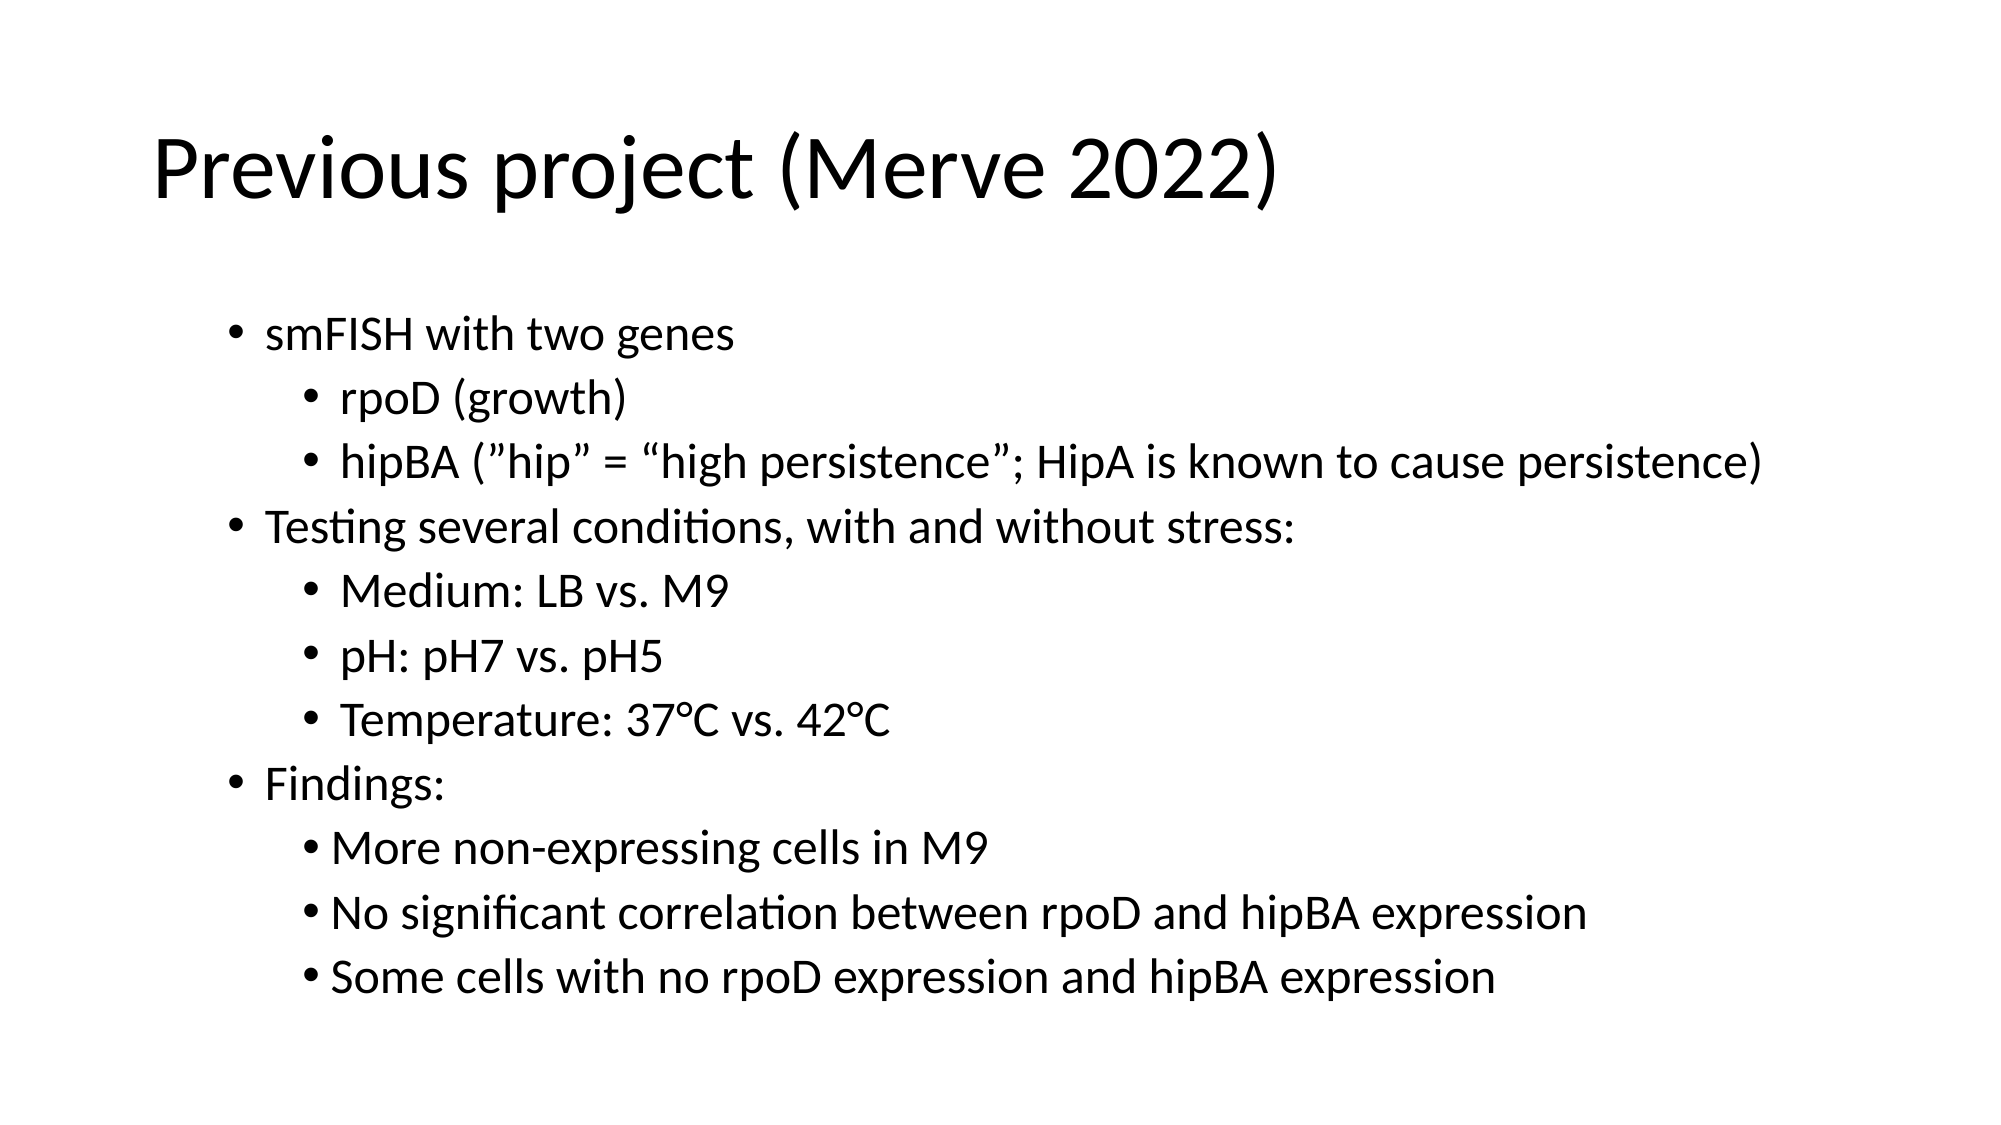

# Previous project (Merve 2022)
smFISH with two genes
rpoD (growth)
hipBA (”hip” = “high persistence”; HipA is known to cause persistence)
Testing several conditions, with and without stress:
Medium: LB vs. M9
pH: pH7 vs. pH5
Temperature: 37°C vs. 42°C
Findings:
More non-expressing cells in M9
No significant correlation between rpoD and hipBA expression
Some cells with no rpoD expression and hipBA expression